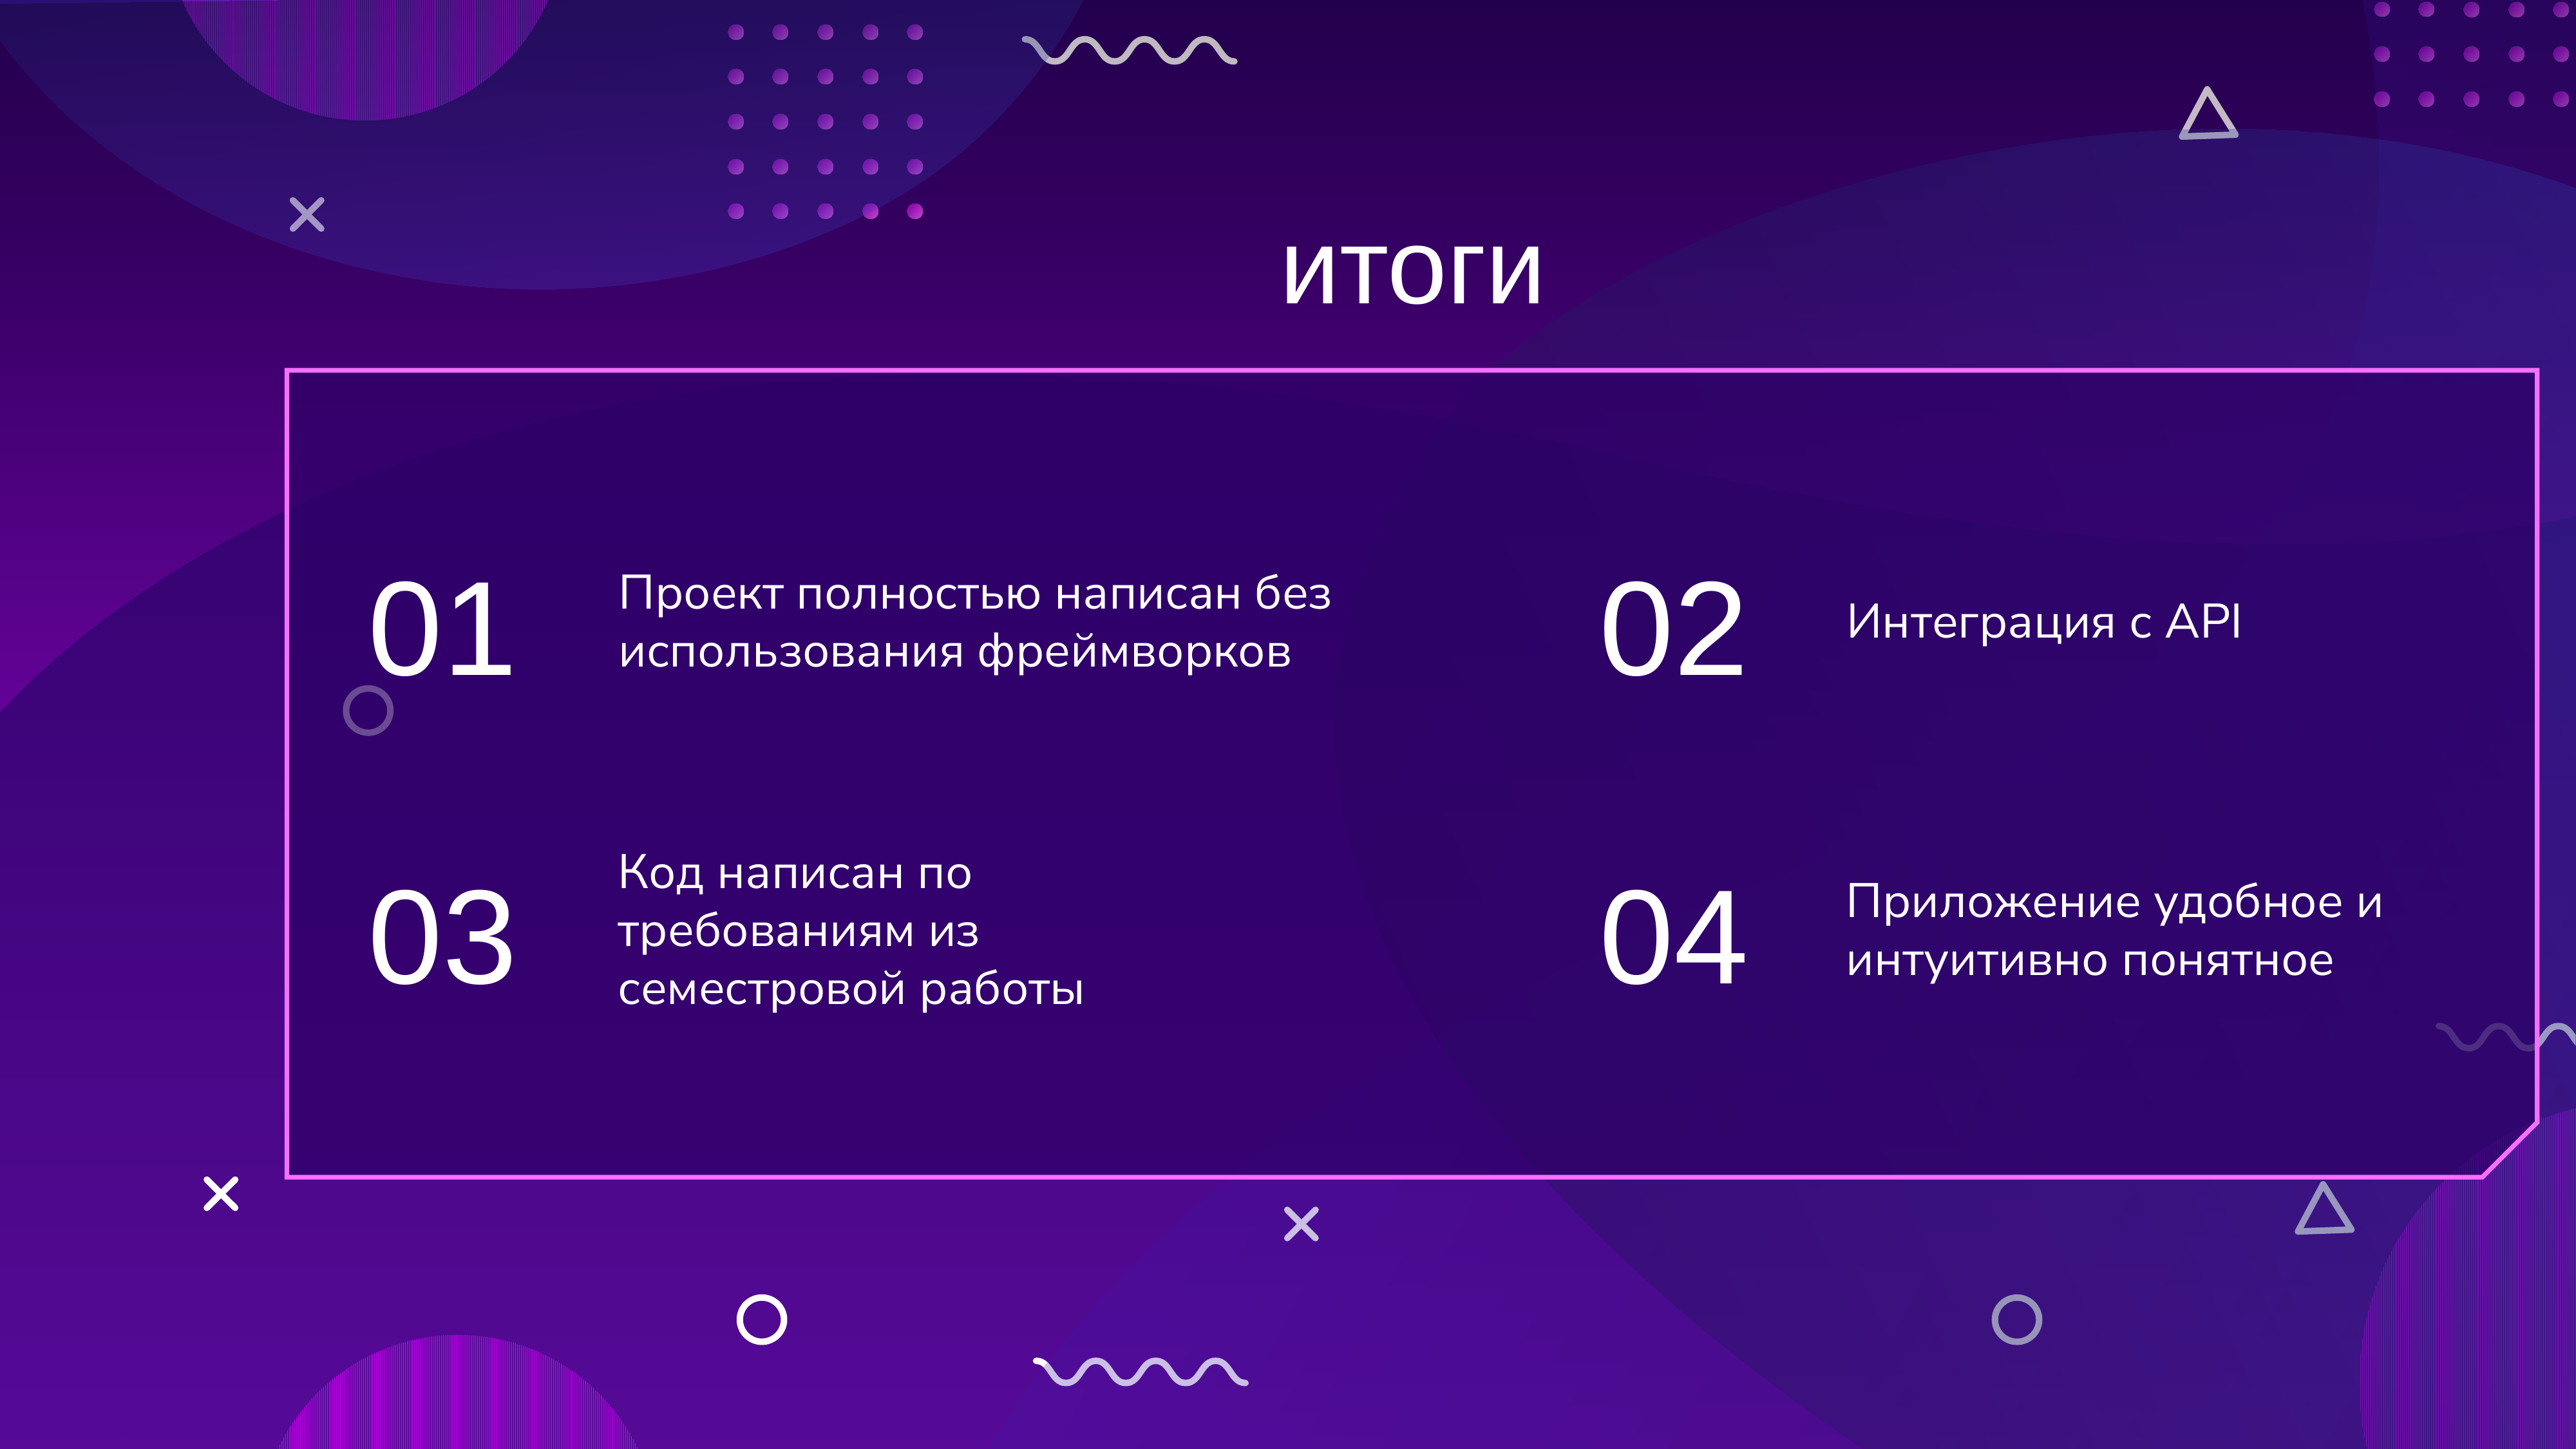

итоги
01
Проект полностью написан без использования фреймворков
02
Интеграция с API
Код написан по требованиям из семестровой работы
03
04
Приложение удобное и интуитивно понятное